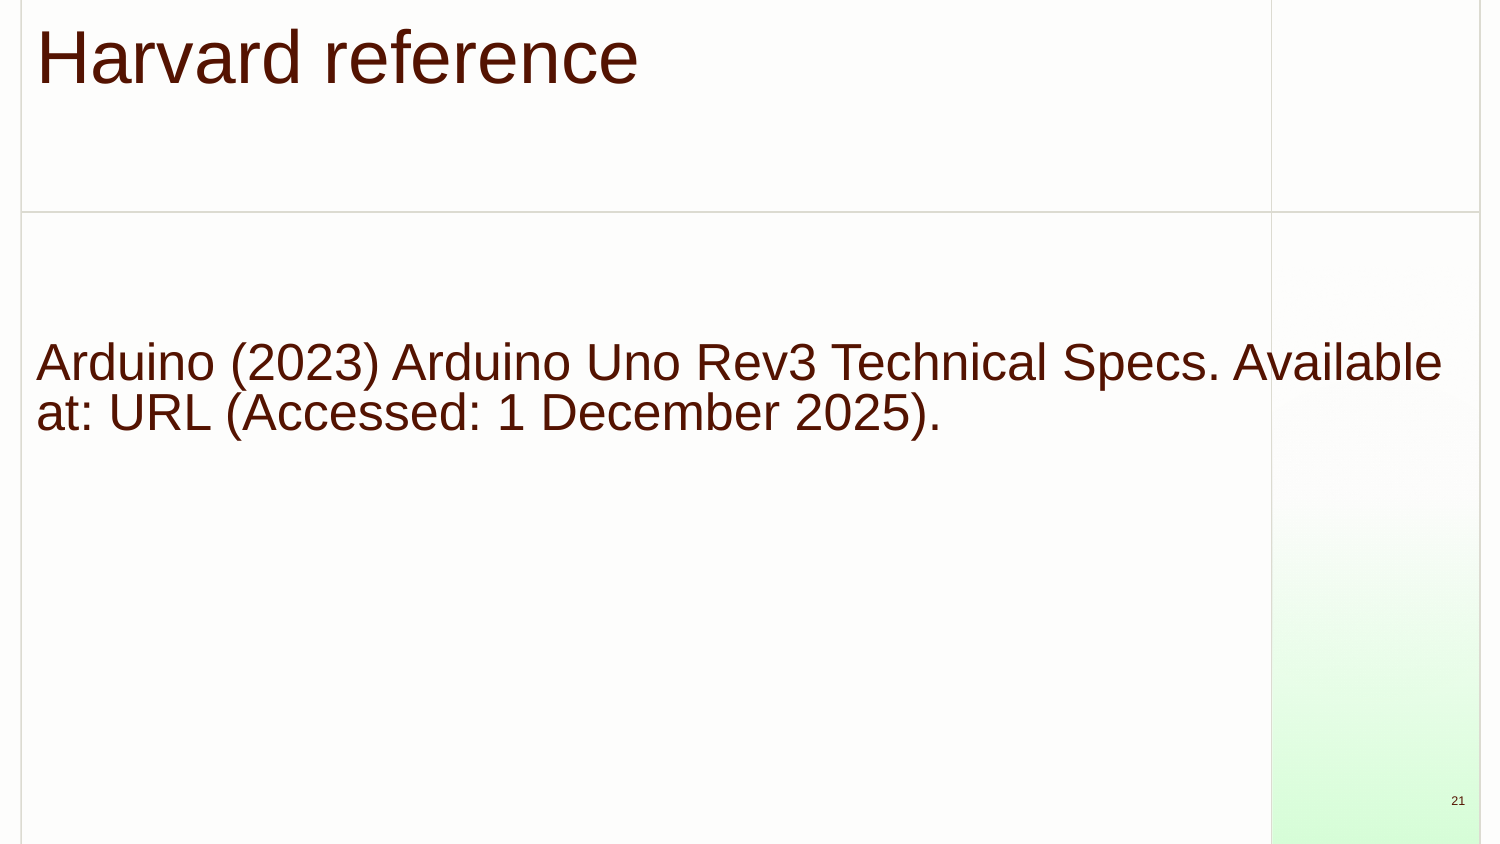

# Harvard reference
Arduino (2023) Arduino Uno Rev3 Technical Specs. Available at: URL (Accessed: 1 December 2025).
21